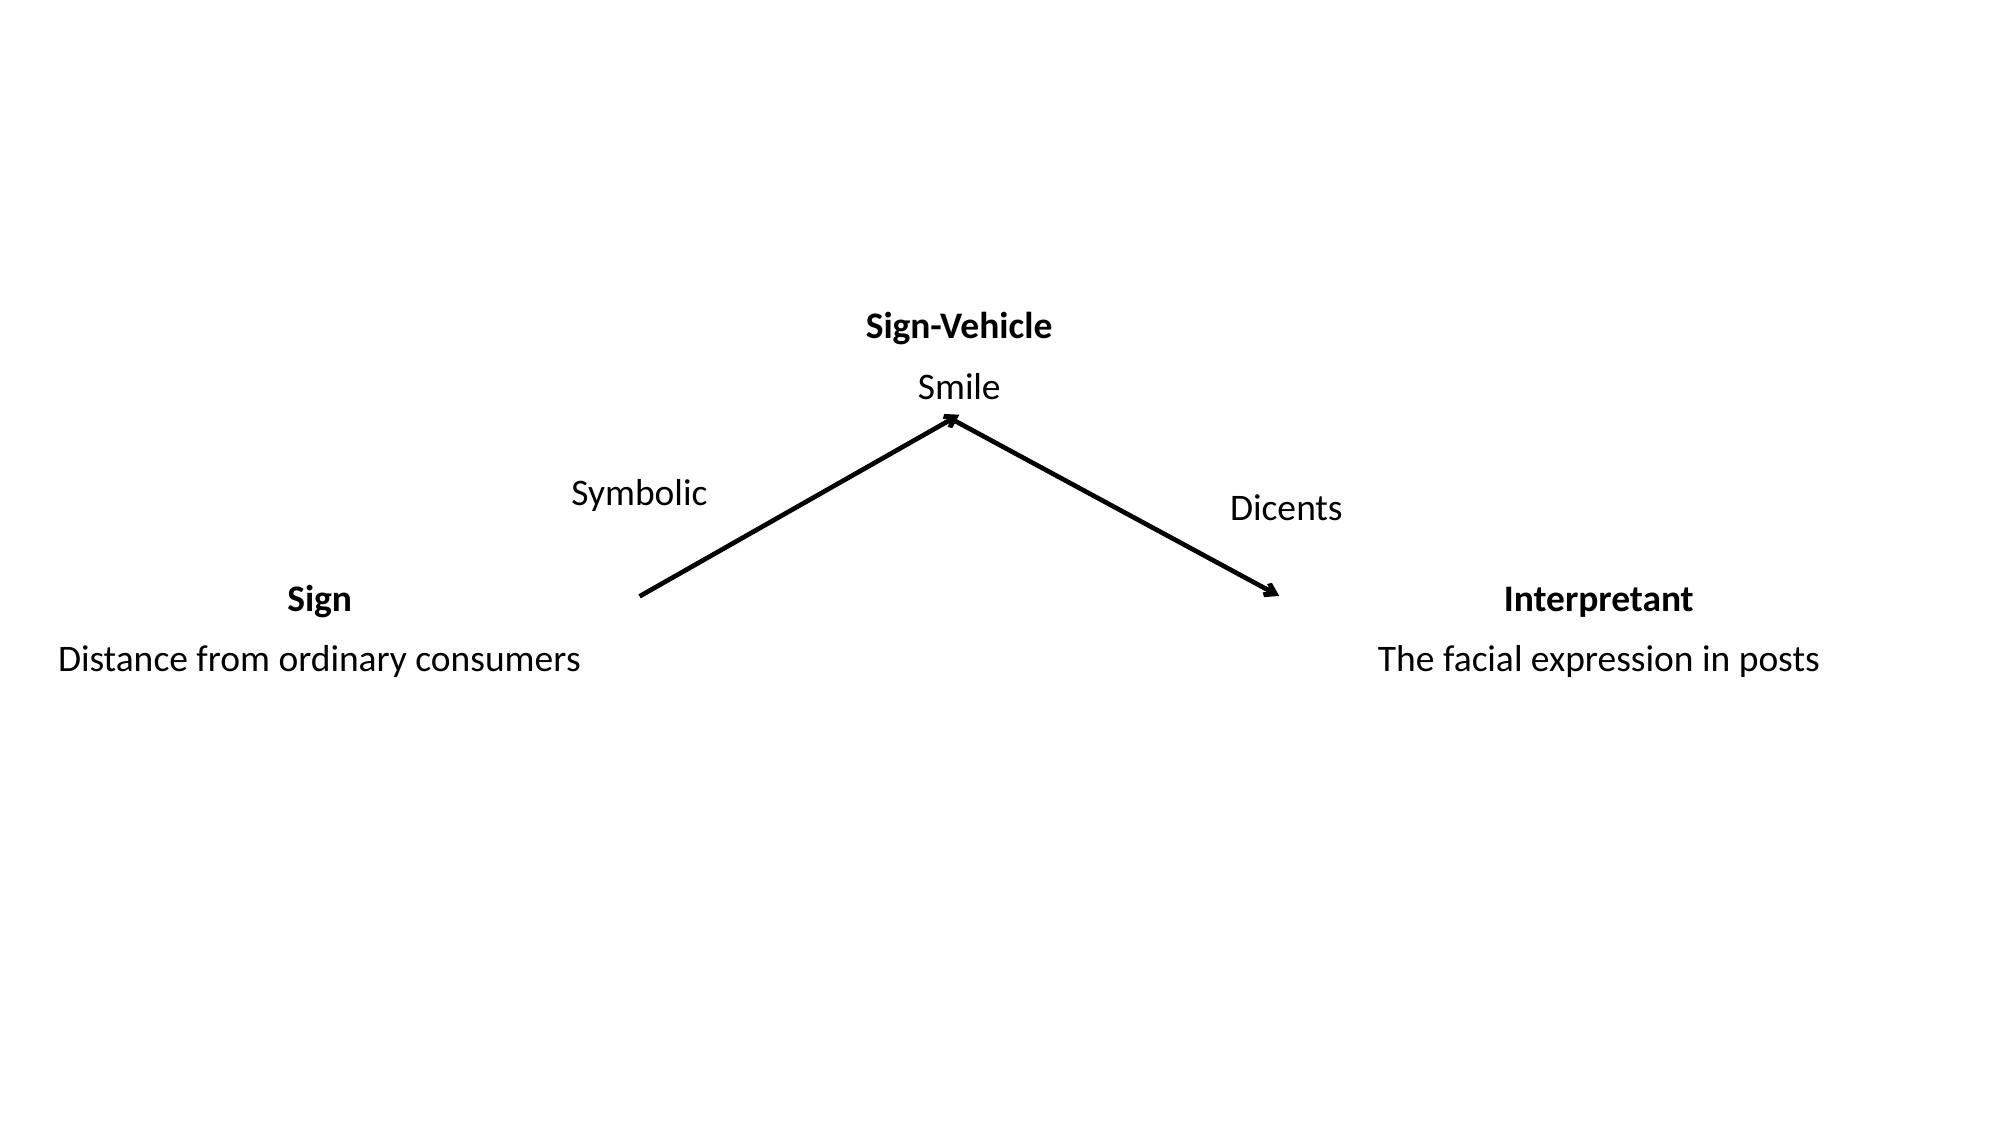

Sign-Vehicle
Smile
Symbolic
Dicents
Sign
Interpretant
Distance from ordinary consumers
The facial expression in posts